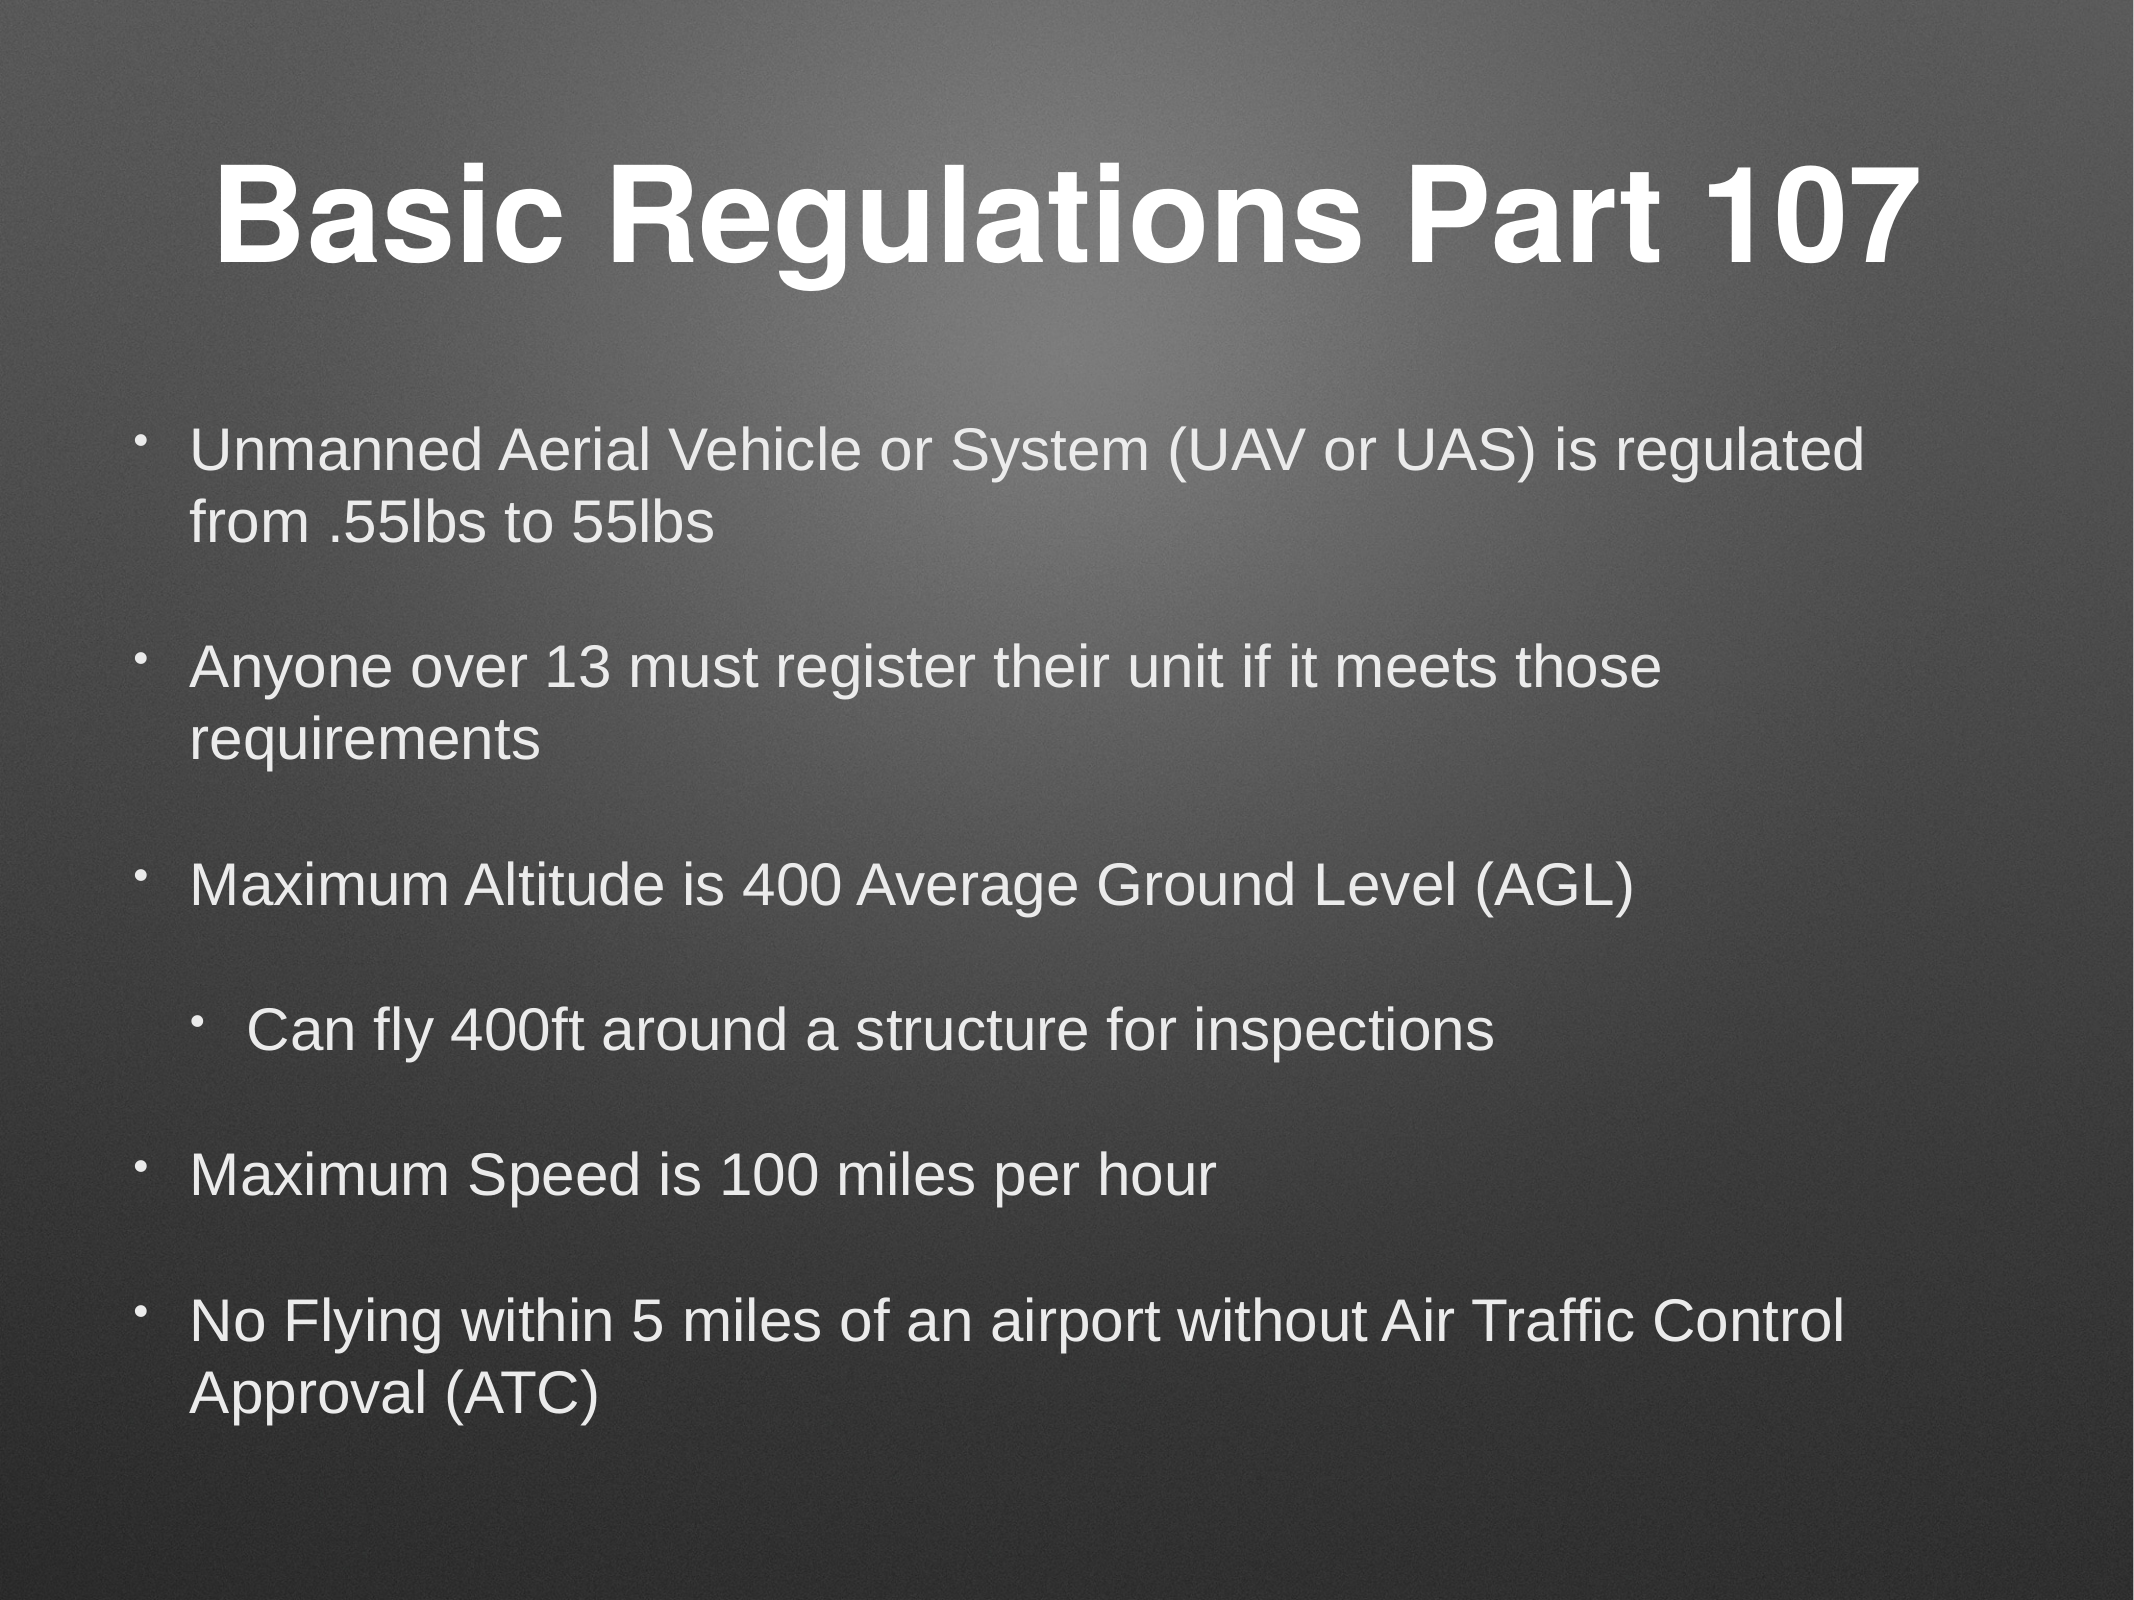

# Basic Regulations Part 107
Unmanned Aerial Vehicle or System (UAV or UAS) is regulated from .55lbs to 55lbs
Anyone over 13 must register their unit if it meets those requirements
Maximum Altitude is 400 Average Ground Level (AGL)
Can fly 400ft around a structure for inspections
Maximum Speed is 100 miles per hour
No Flying within 5 miles of an airport without Air Traffic Control Approval (ATC)